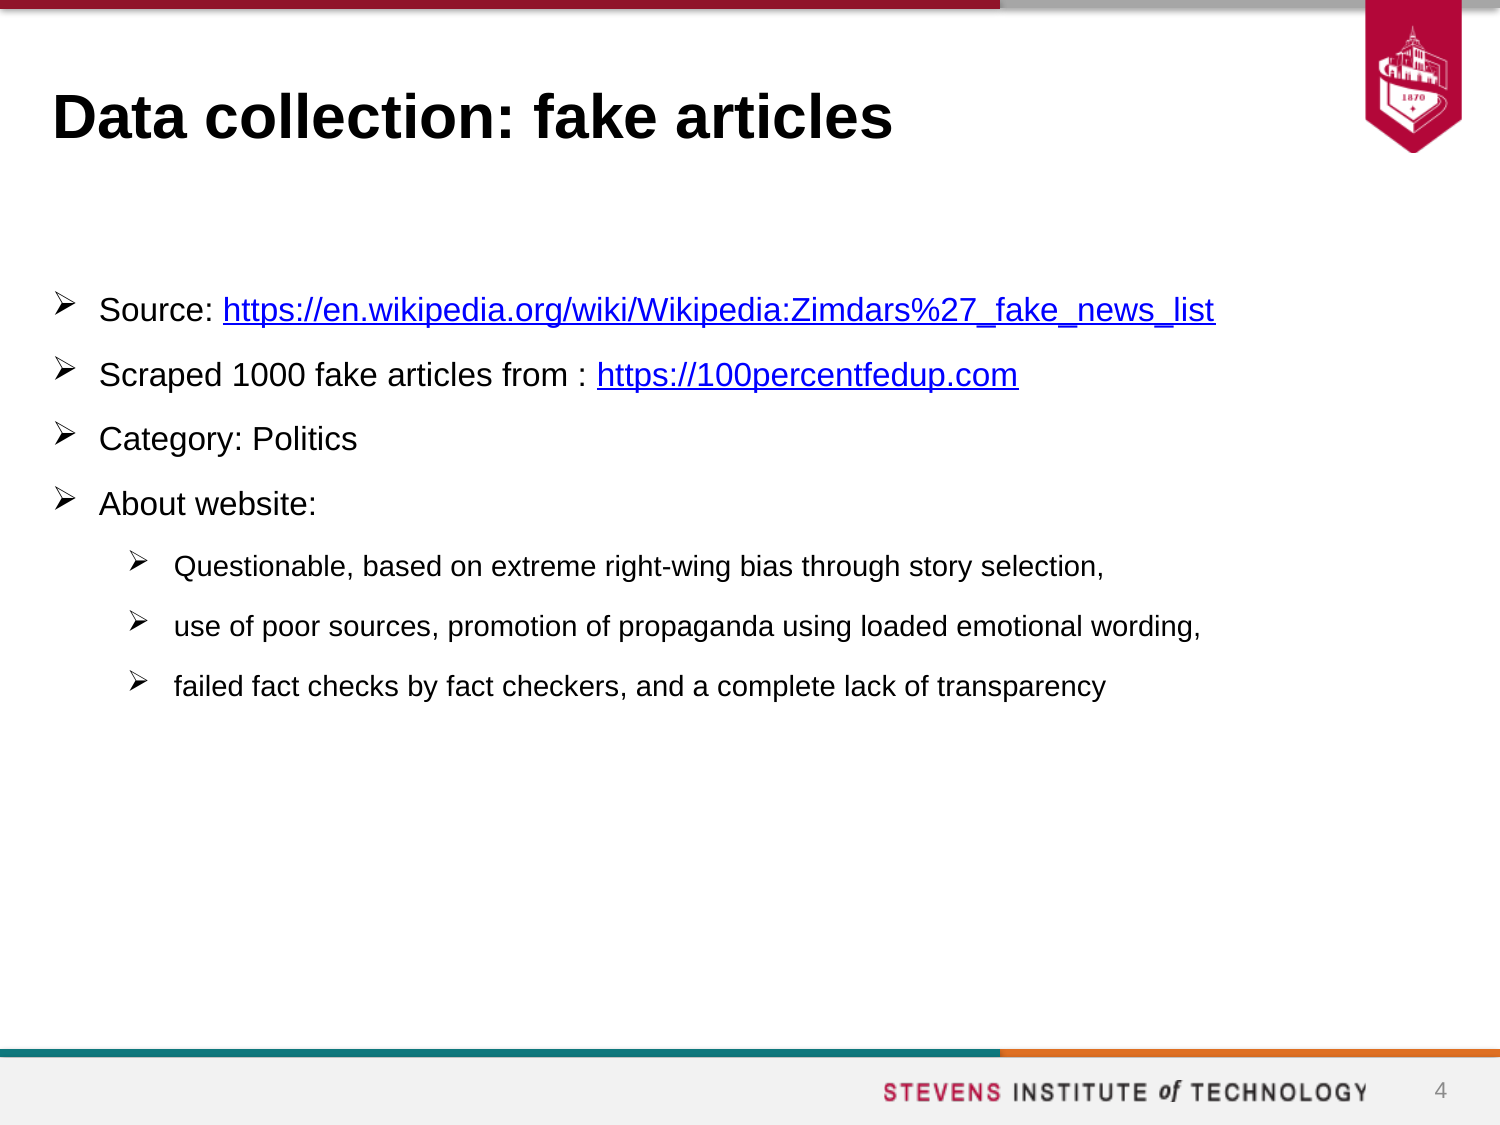

# Data collection: fake articles
Source: https://en.wikipedia.org/wiki/Wikipedia:Zimdars%27_fake_news_list
Scraped 1000 fake articles from : https://100percentfedup.com
Category: Politics
About website:
Questionable, based on extreme right-wing bias through story selection,
use of poor sources, promotion of propaganda using loaded emotional wording,
failed fact checks by fact checkers, and a complete lack of transparency
4